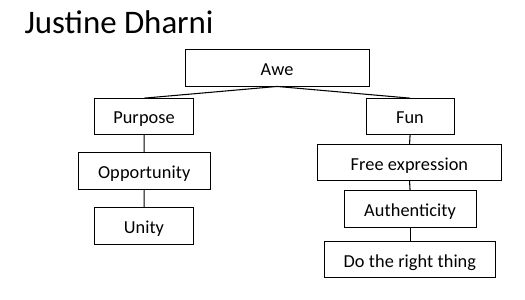

# Justine Dharni
Awe
Purpose
Fun
Free expression
Opportunity
Authenticity
Unity
Do the right thing